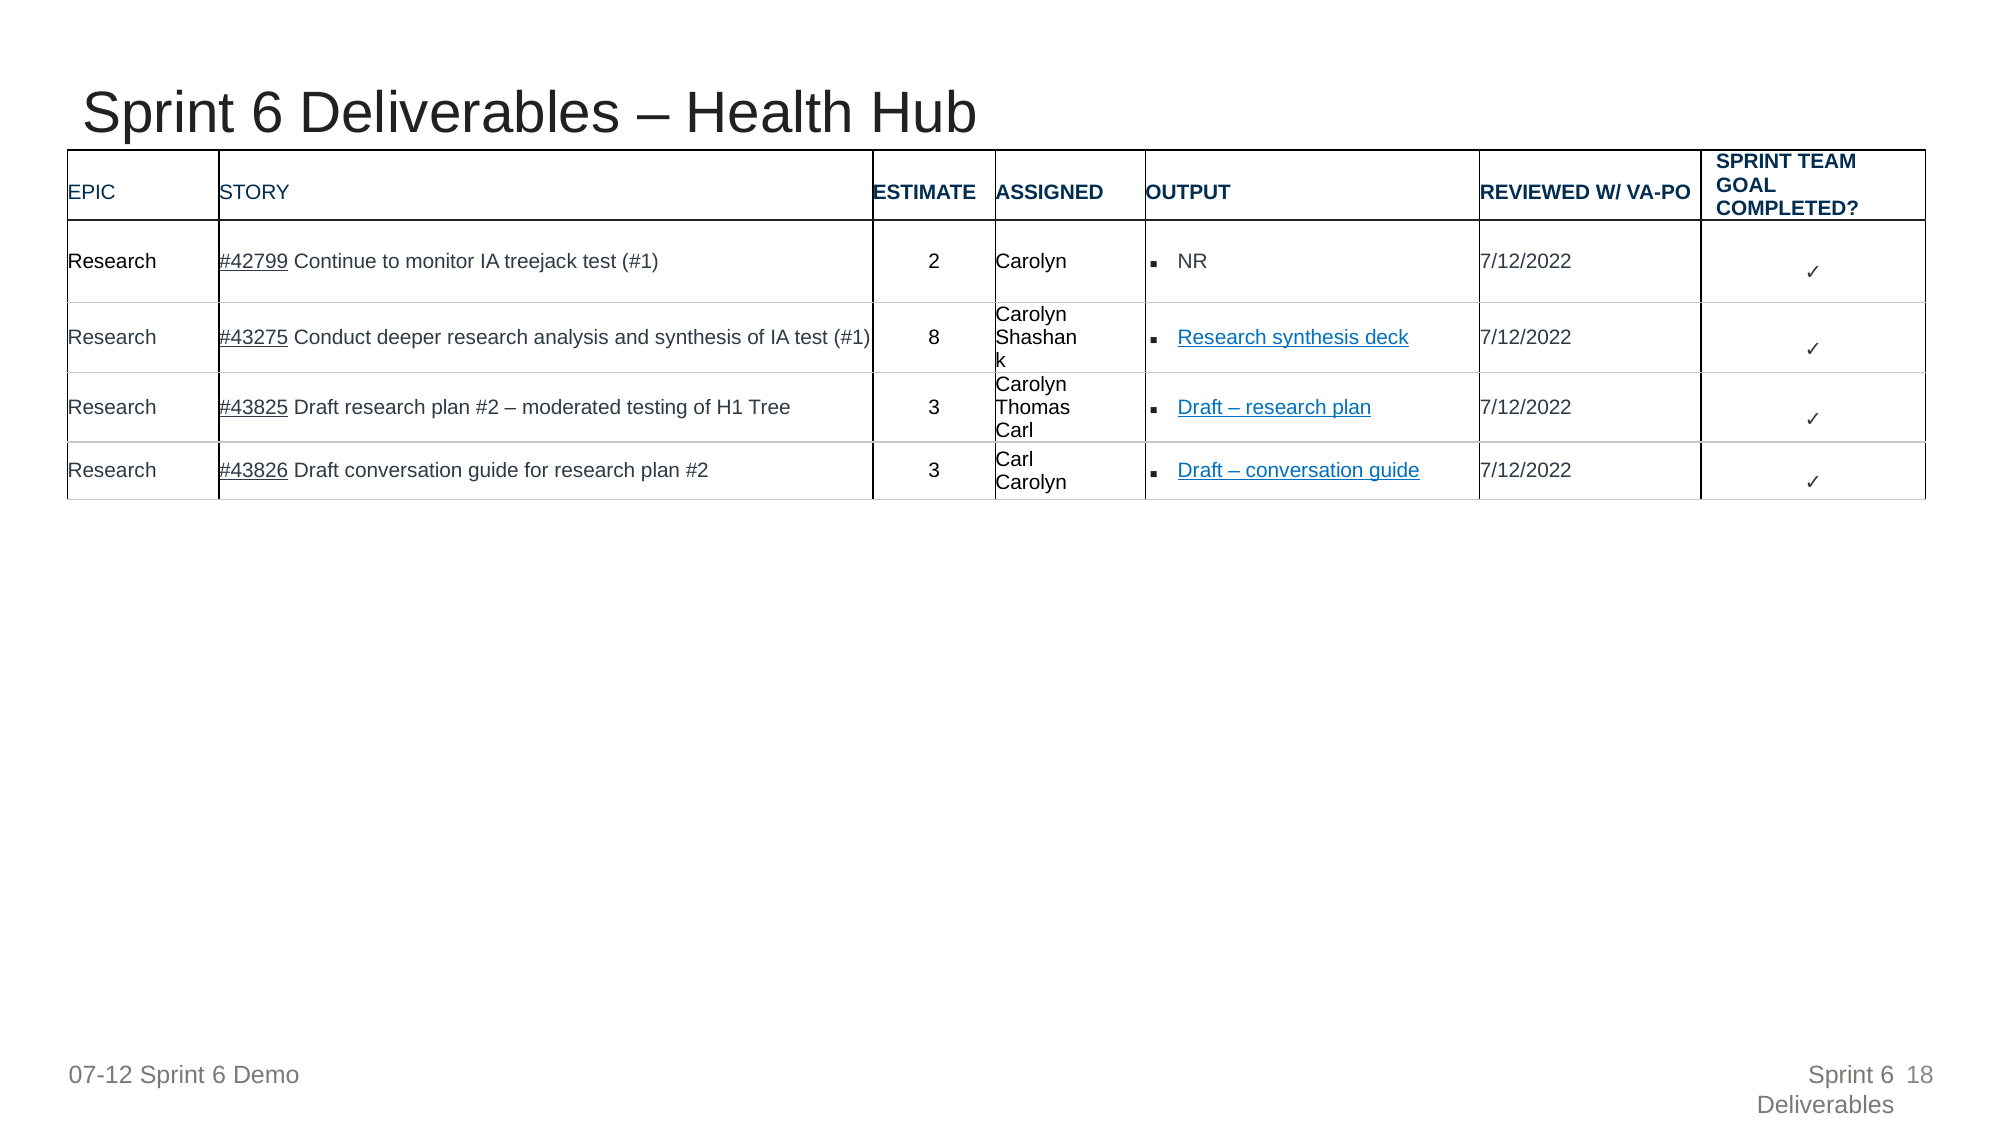

# Sprint 6 Deliverables – Health Hub
| EPIC | STORY | ESTIMATE | ASSIGNED | OUTPUT | REVIEWED W/ VA-PO | SPRINT TEAM GOAL COMPLETED? |
| --- | --- | --- | --- | --- | --- | --- |
| Research | #42799 Continue to monitor IA treejack test (#1) | 2 | Carolyn | NR | 7/12/2022 | ✓ |
| Research | #43275 Conduct deeper research analysis and synthesis of IA test (#1) | 8 | Carolyn Shashank | Research synthesis deck | 7/12/2022 | ✓ |
| Research | #43825 Draft research plan #2 – moderated testing of H1 Tree | 3 | Carolyn Thomas Carl | Draft – research plan | 7/12/2022 | ✓ |
| Research | #43826 Draft conversation guide for research plan #2 | 3 | Carl Carolyn | Draft – conversation guide | 7/12/2022 | ✓ |
18
07-12 Sprint 6 Demo
Sprint 6 Deliverables